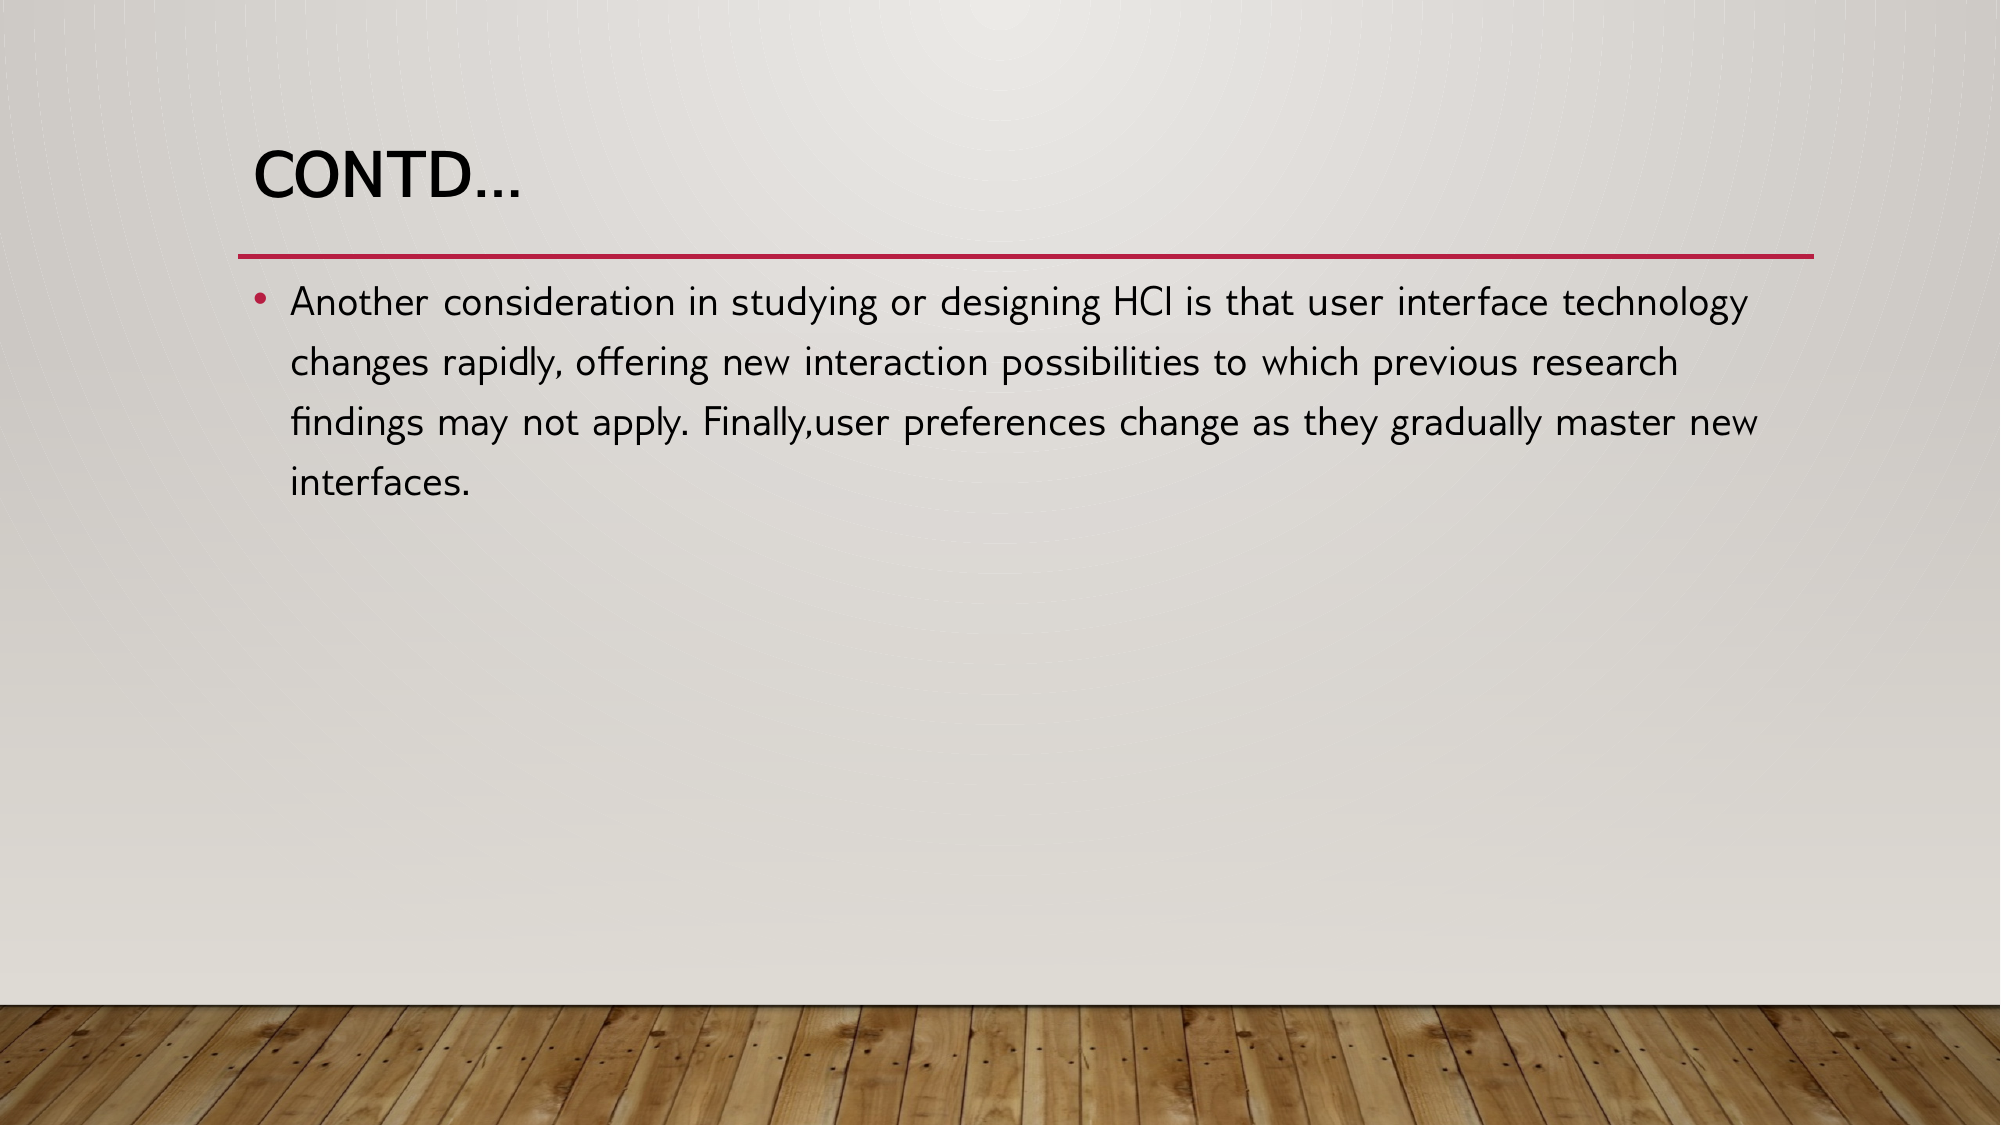

# Contd…
Another consideration in studying or designing HCI is that user interface technology changes rapidly, offering new interaction possibilities to which previous research findings may not apply. Finally,user preferences change as they gradually master new interfaces.